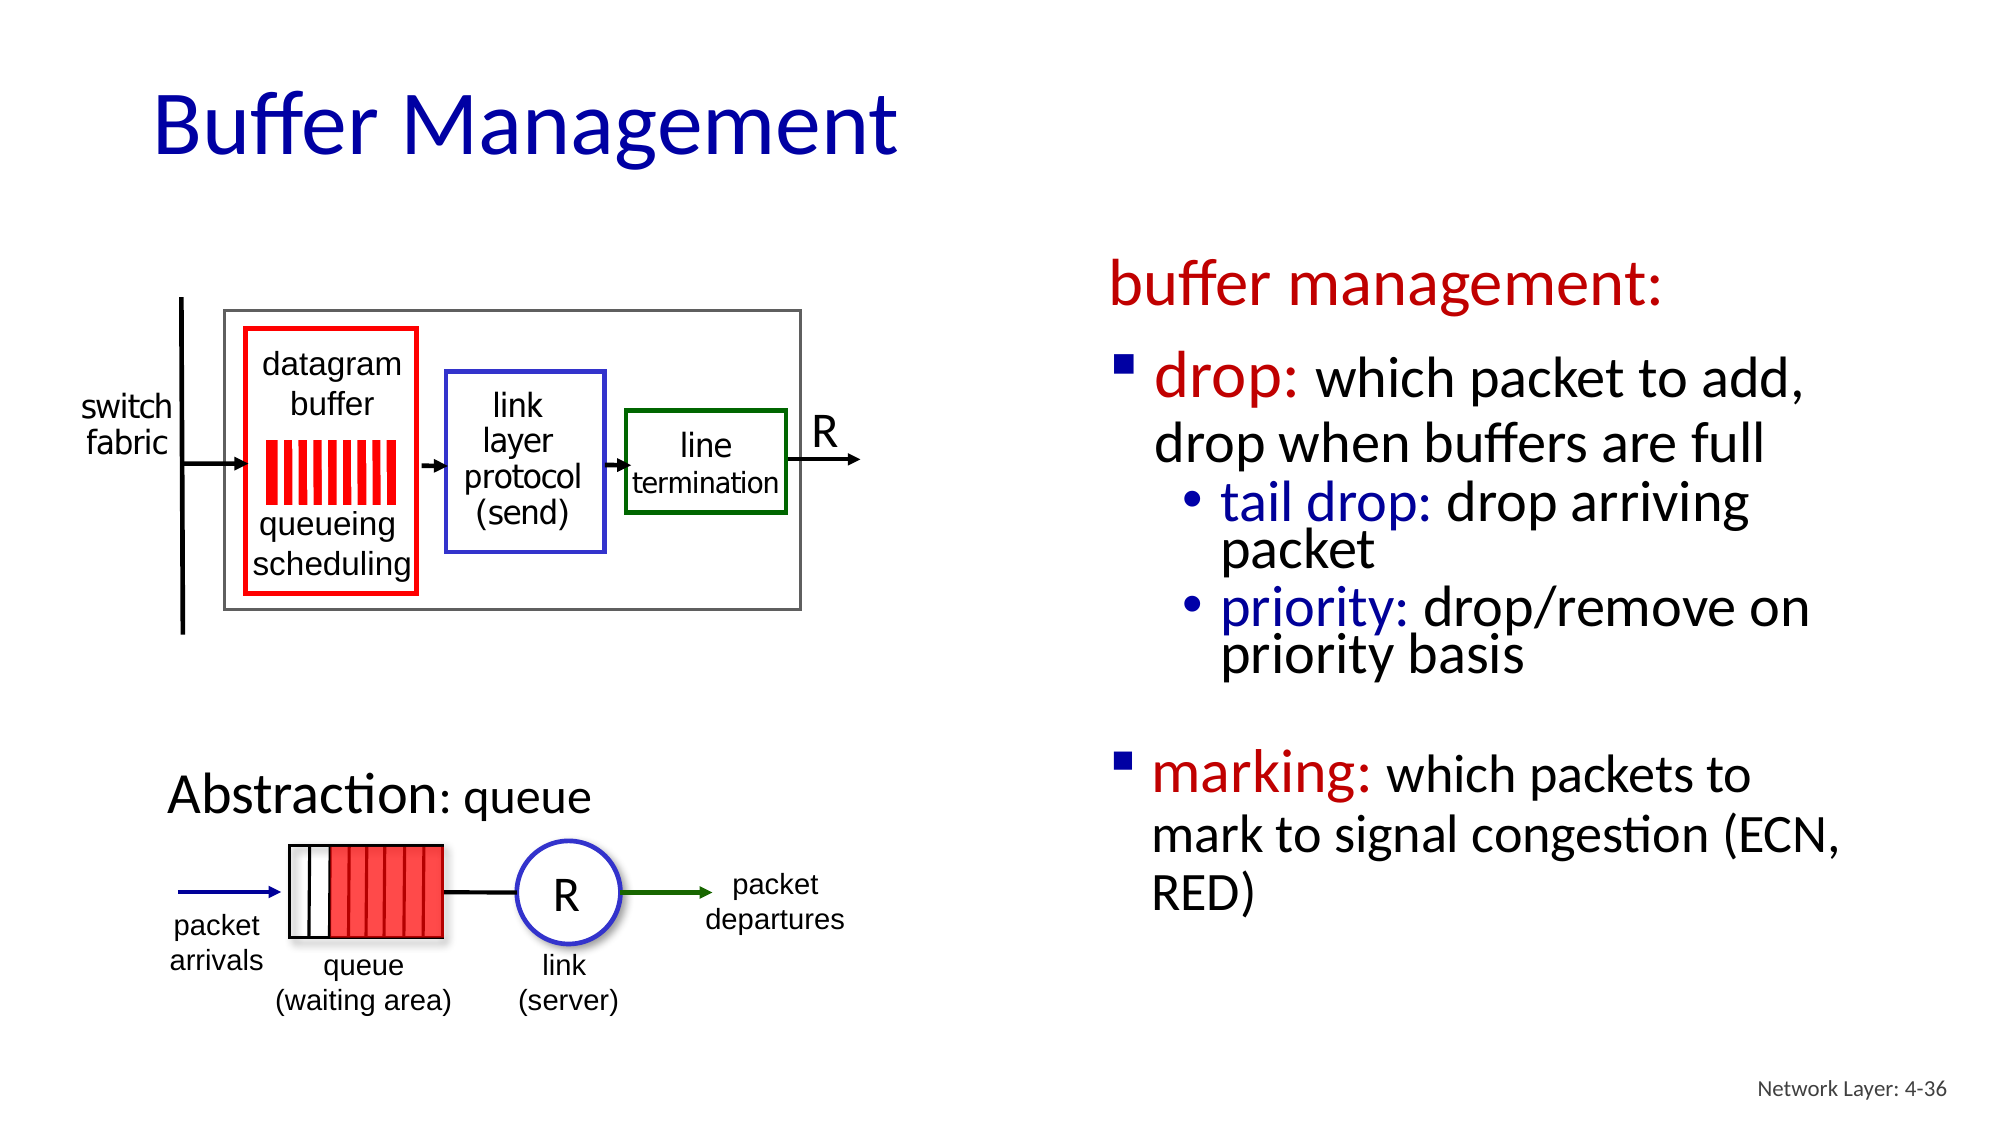

# Buffer Management
buffer management:
drop: which packet to add, drop when buffers are full
tail drop: drop arriving packet
priority: drop/remove on priority basis

datagram
buffer

queueing
scheduling

switch
fabric

R
link
layer
protocol
(send)
line
termination

marking: which packets to mark to signal congestion (ECN, RED)

Abstraction: queue

packet
departures
packet
arrivals
queue
(waiting area)
link
 (server)
R
Network Layer: 4-36